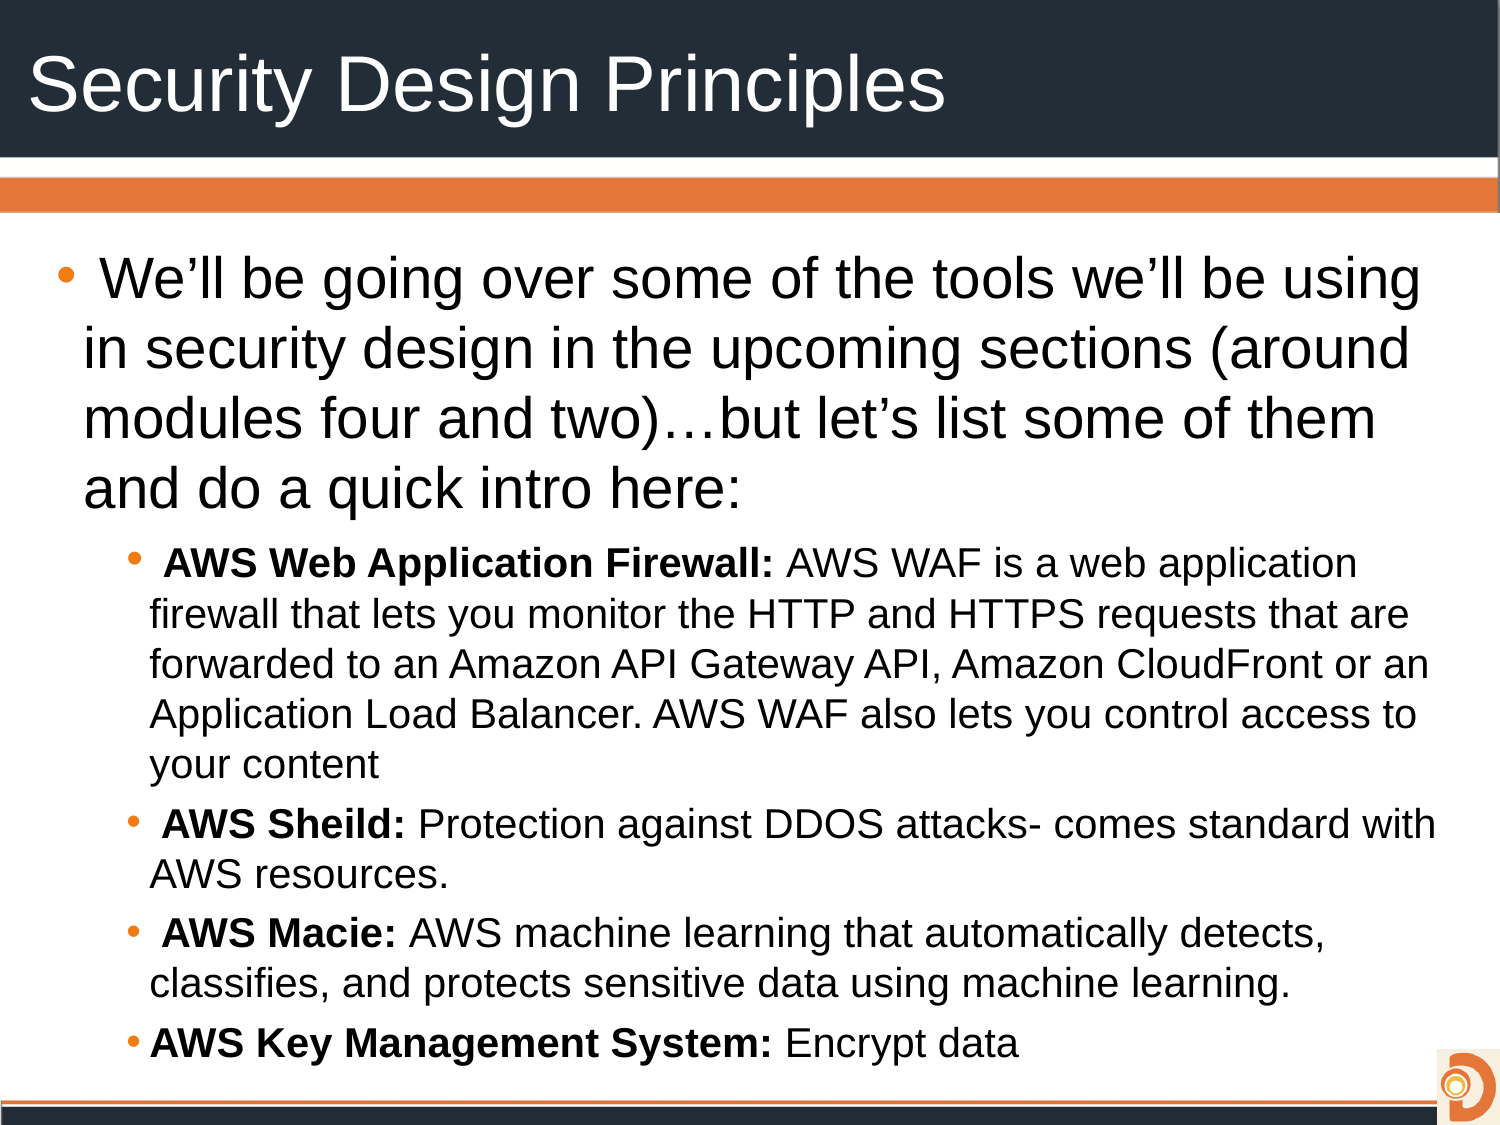

# Security Design Principles
 We’ll be going over some of the tools we’ll be using in security design in the upcoming sections (around modules four and two)…but let’s list some of them and do a quick intro here:
 AWS Web Application Firewall: AWS WAF is a web application firewall that lets you monitor the HTTP and HTTPS requests that are forwarded to an Amazon API Gateway API, Amazon CloudFront or an Application Load Balancer. AWS WAF also lets you control access to your content
 AWS Sheild: Protection against DDOS attacks- comes standard with AWS resources.
 AWS Macie: AWS machine learning that automatically detects, classifies, and protects sensitive data using machine learning.
AWS Key Management System: Encrypt data